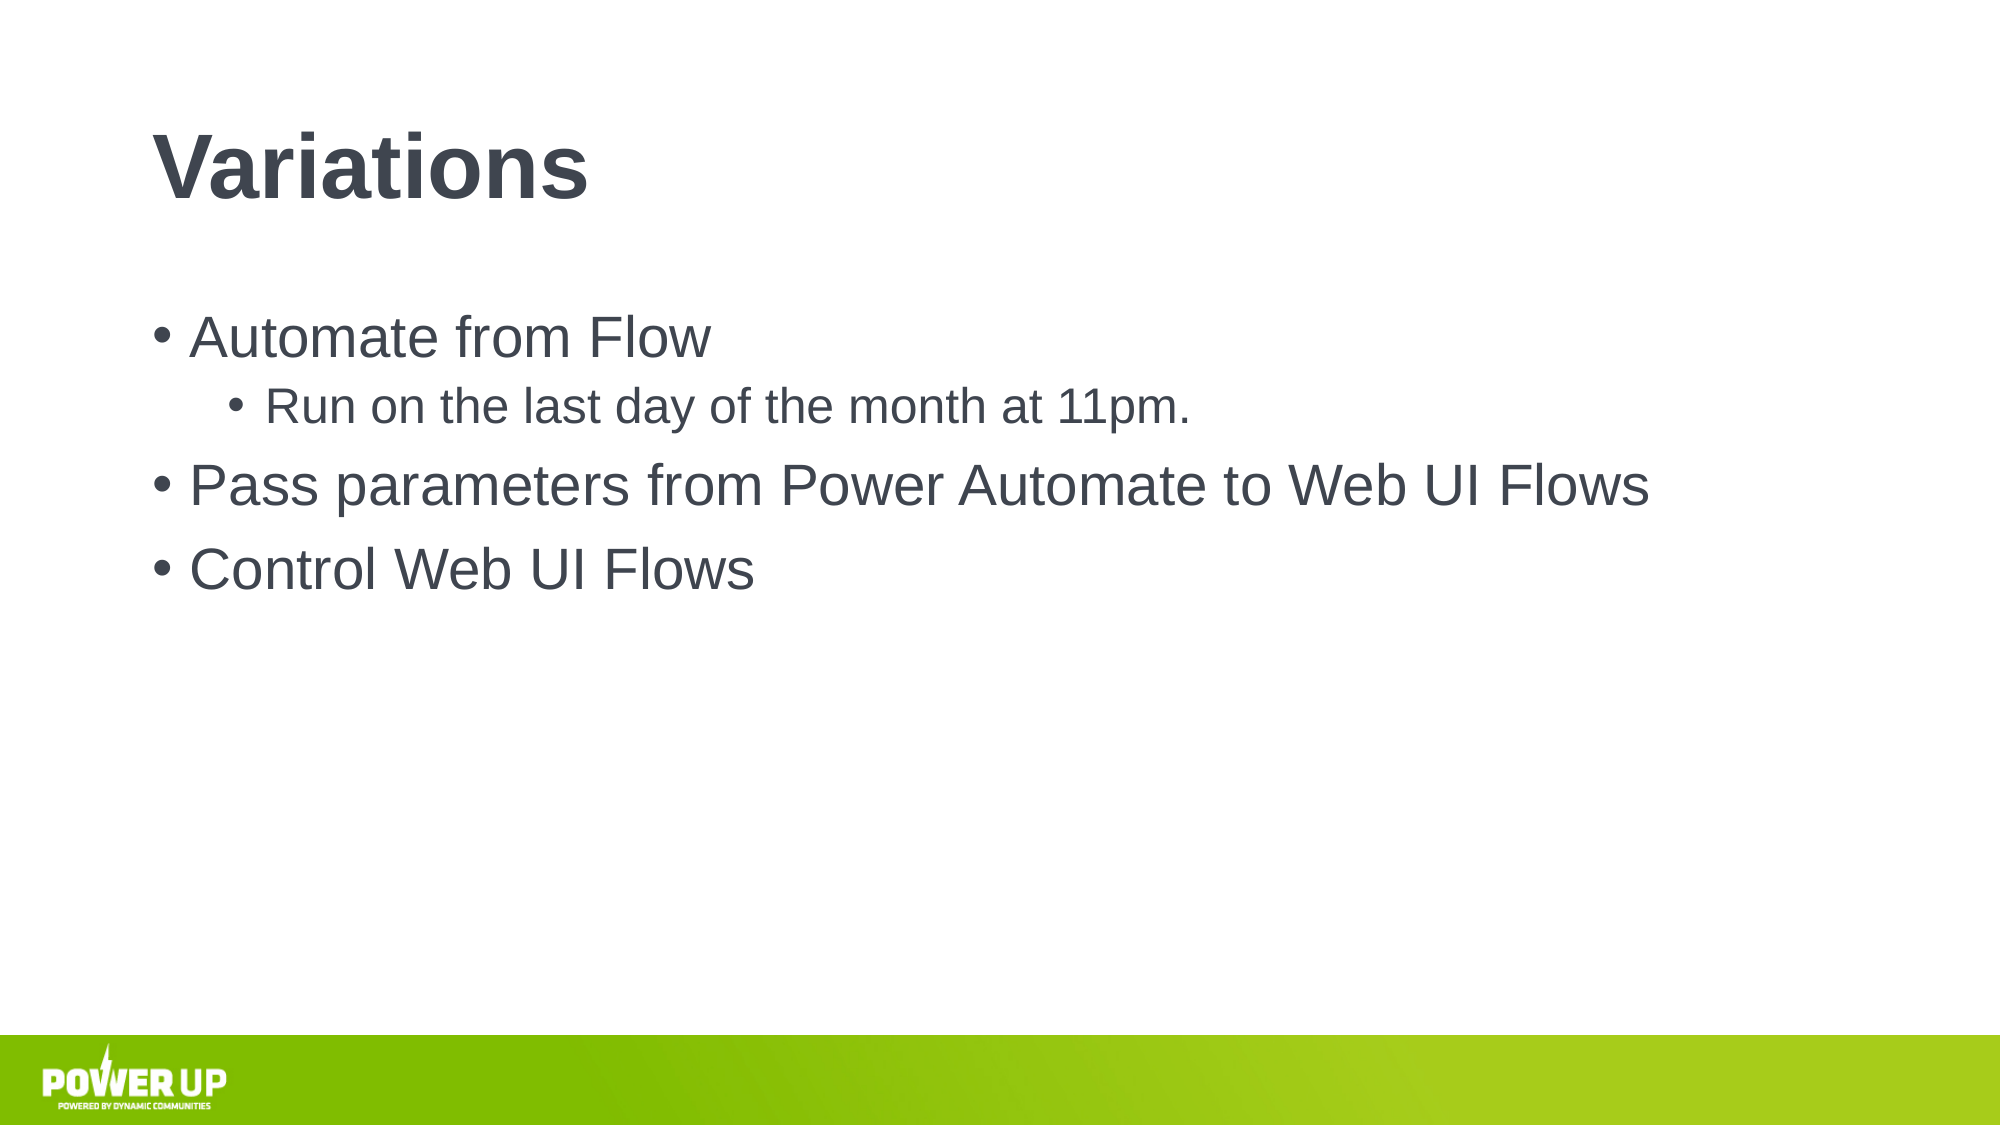

# Variations
Automate from Flow
Run on the last day of the month at 11pm.
Pass parameters from Power Automate to Web UI Flows
Control Web UI Flows